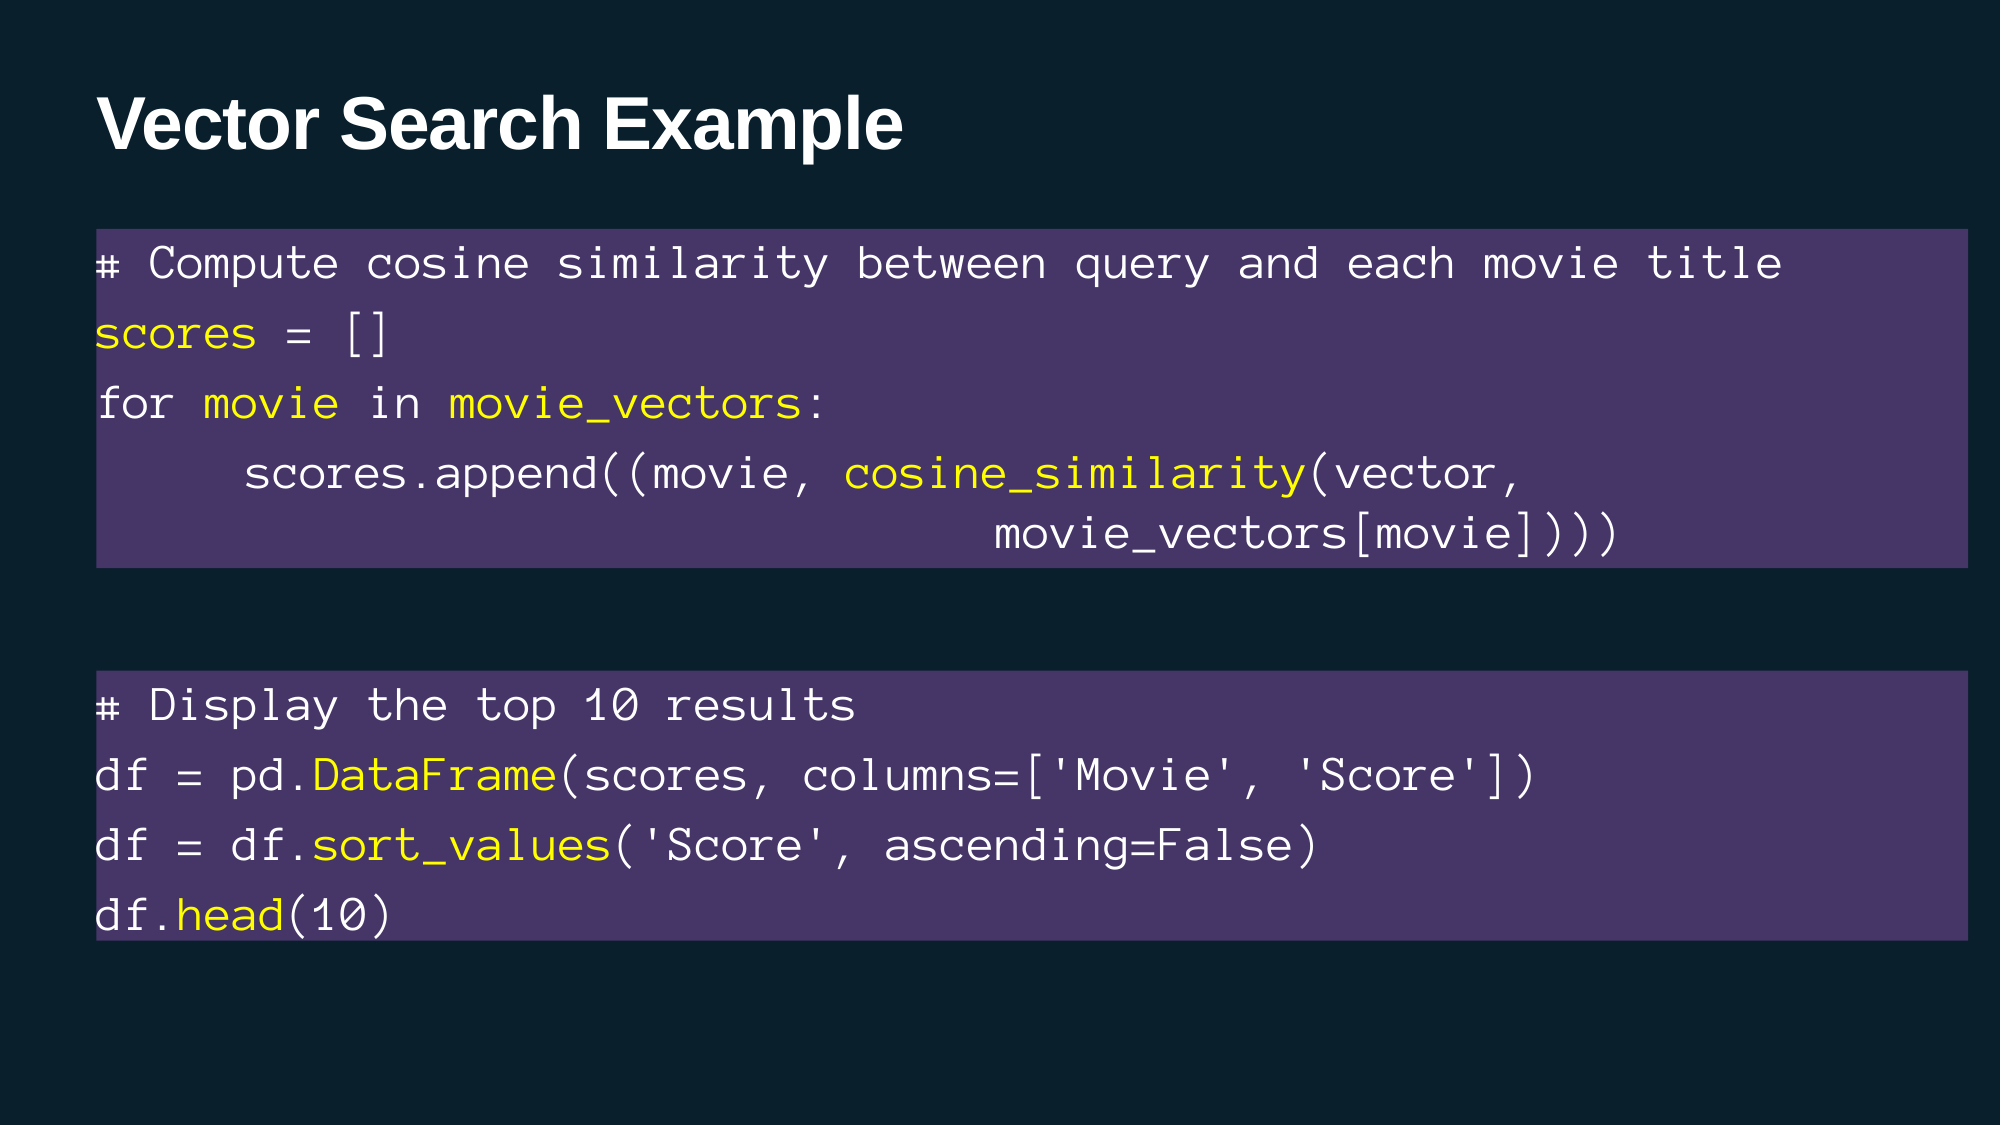

# Vector Search Example
# Compute cosine similarity between query and each movie title
scores = []
for movie in movie_vectors:
	scores.append((movie, cosine_similarity(vector, 									movie_vectors[movie])))
# Display the top 10 results
df = pd.DataFrame(scores, columns=['Movie', 'Score'])
df = df.sort_values('Score', ascending=False)
df.head(10)